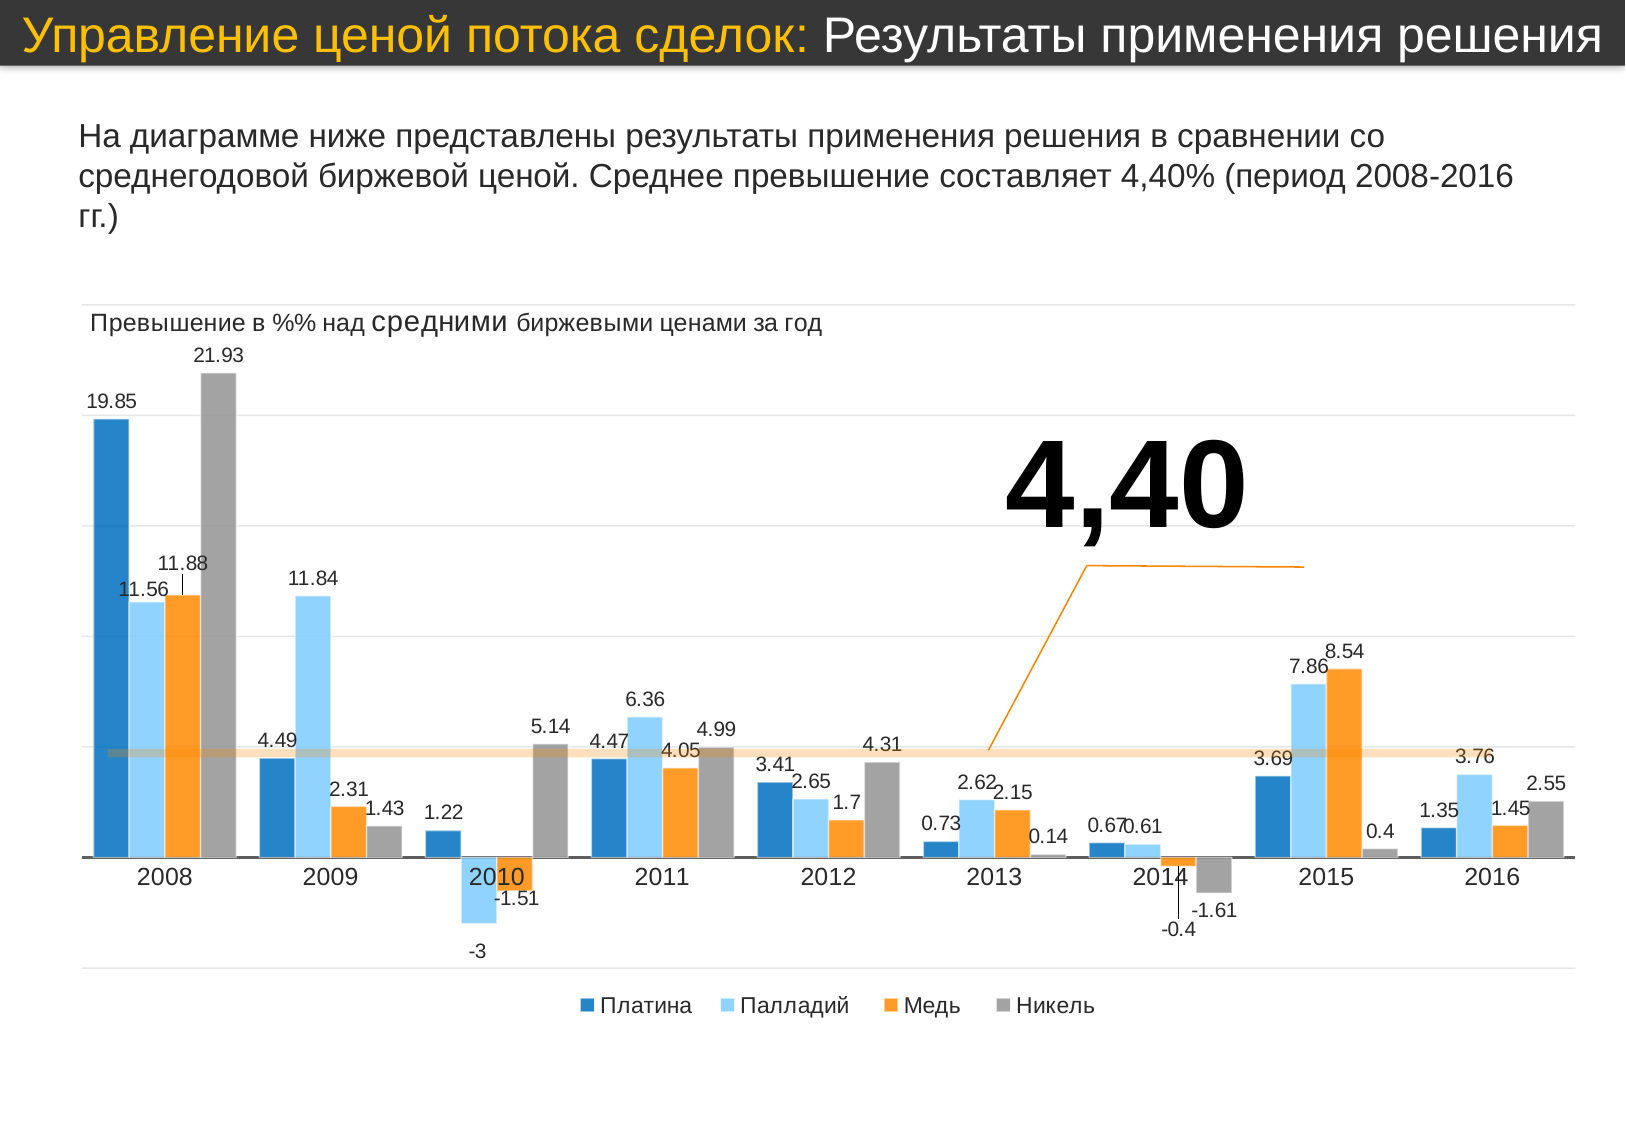

Управление ценой потока сделок: Результаты применения решения
На диаграмме ниже представлены результаты применения решения в сравнении со среднегодовой биржевой ценой. Среднее превышение составляет 4,40% (период 2008-2016 гг.)

### Chart

| Category | Платина | Палладий  | Медь  | Никель |
|---|---|---|---|---|
| 2008 | 19.85 | 11.56 | 11.88 | 21.93 |
| 2009 | 4.49 | 11.84 | 2.309999999999999 | 1.43 |
| 2010 | 1.22 | -3.0 | -1.51 | 5.14 |
| 2011 | 4.4700000000000015 | 6.3599999999999985 | 4.05 | 4.99 |
| 2012 | 3.4099999999999997 | 2.65 | 1.7 | 4.31 |
| 2013 | 0.7300000000000002 | 2.62 | 2.15 | 0.14 |
| 2014 | 0.6700000000000003 | 0.6100000000000002 | -0.4 | -1.61 |
| 2015 | 3.69 | 7.8599999999999985 | 8.540000000000001 | 0.4 |
| 2016 | 1.35 | 3.7600000000000002 | 1.45 | 2.55 |
4,40